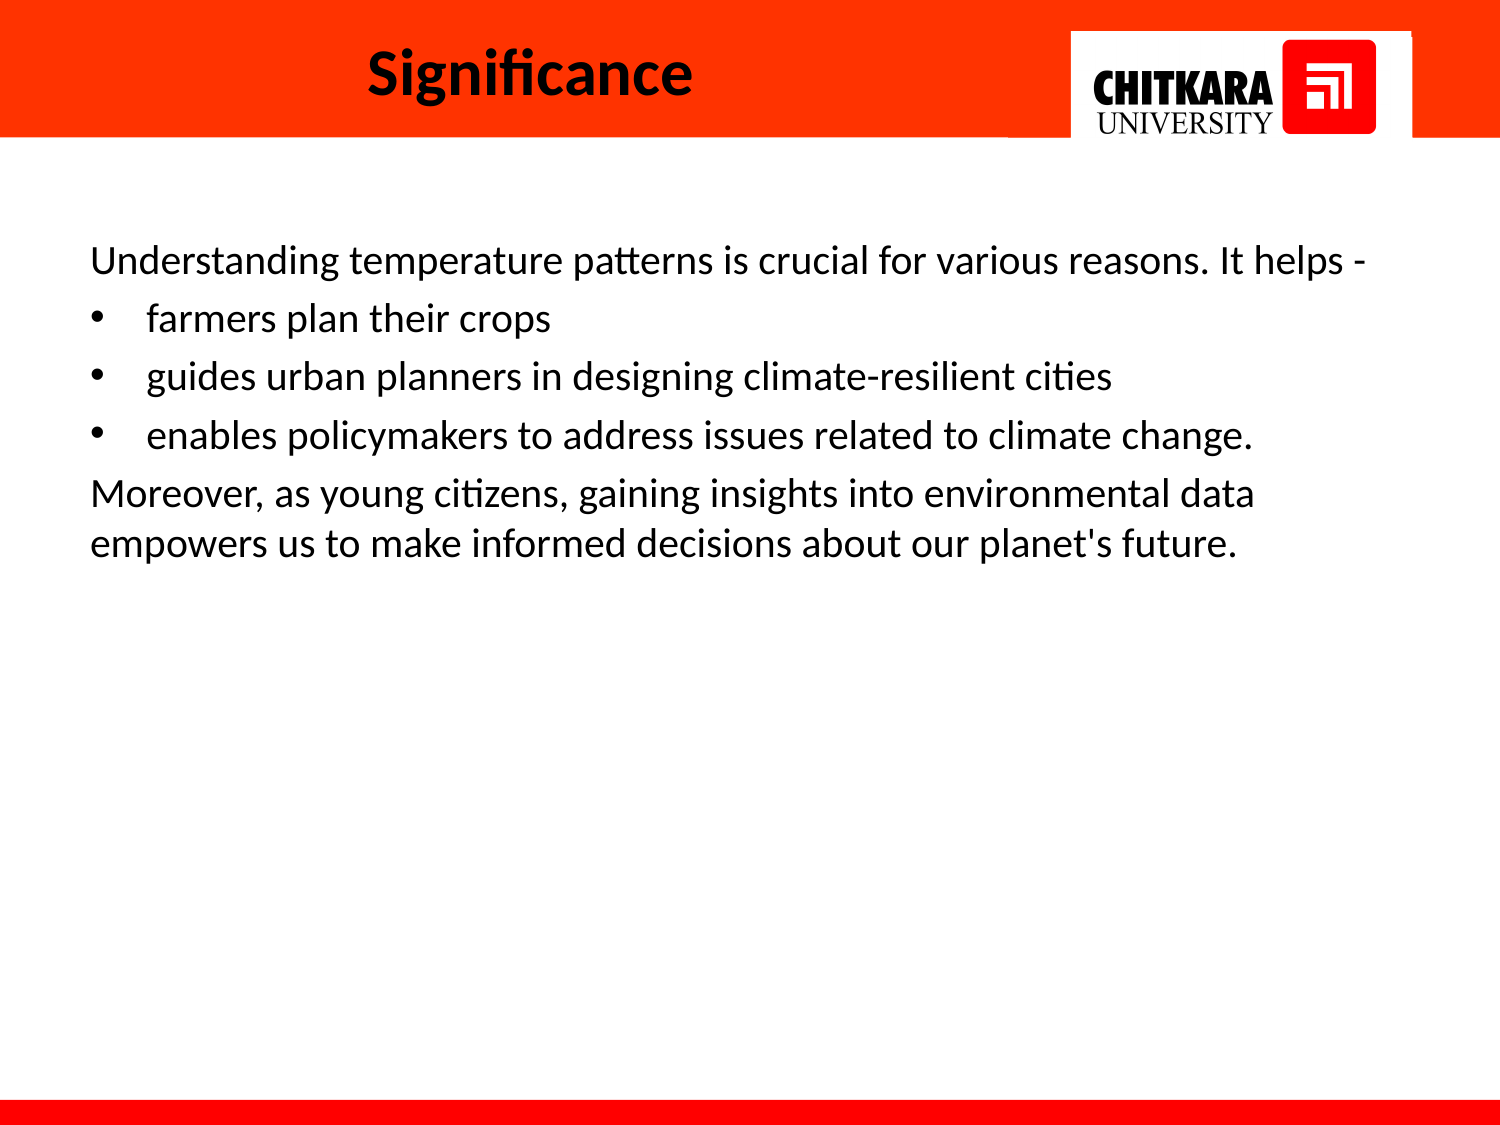

# Significance
Understanding temperature patterns is crucial for various reasons. It helps -
farmers plan their crops
guides urban planners in designing climate-resilient cities
enables policymakers to address issues related to climate change.
Moreover, as young citizens, gaining insights into environmental data empowers us to make informed decisions about our planet's future.